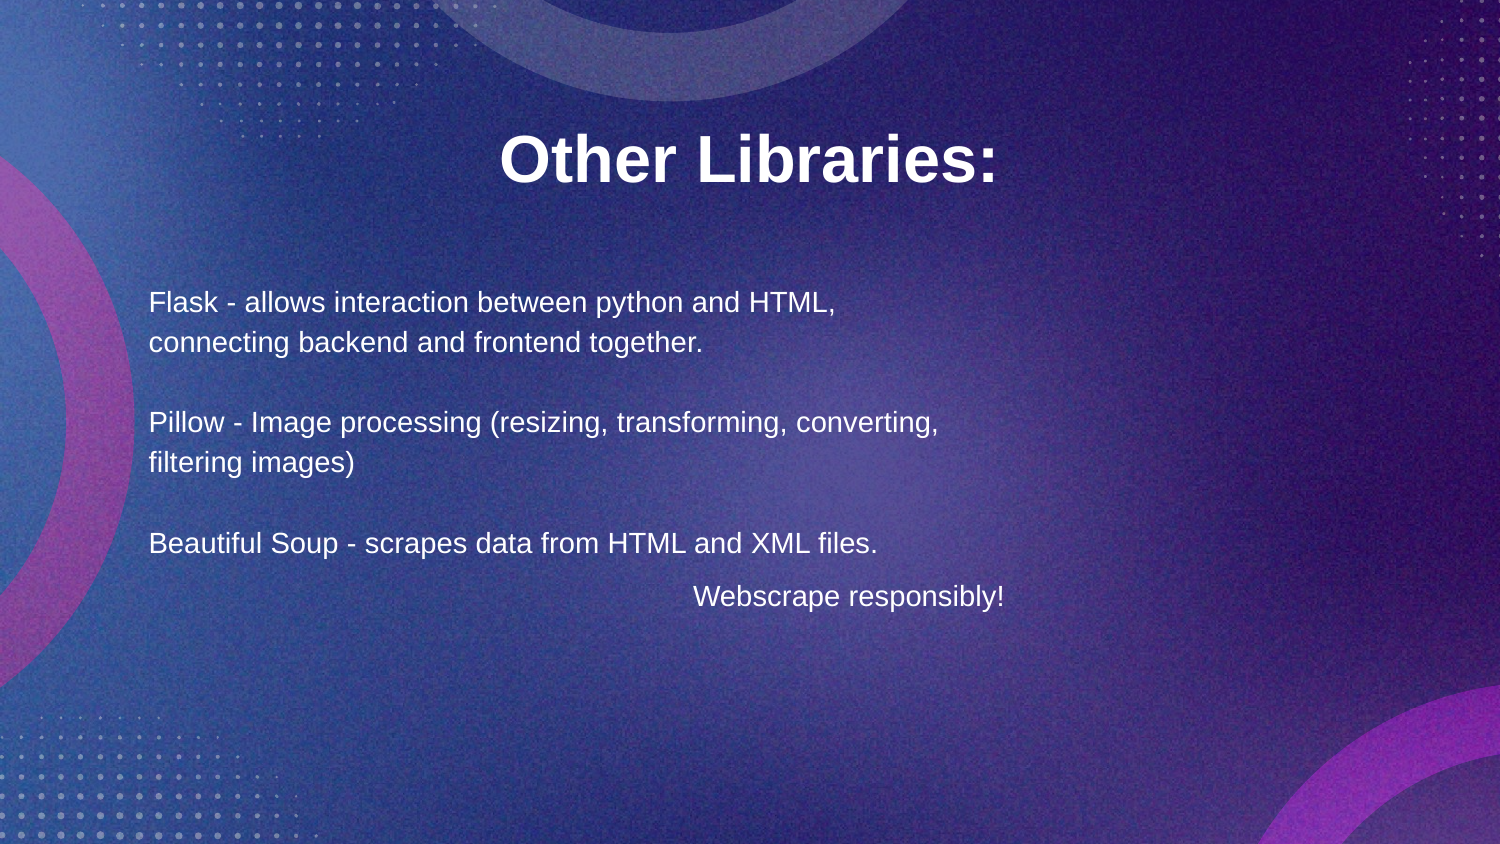

# Other Libraries:
Flask - allows interaction between python and HTML, connecting backend and frontend together.

Pillow - Image processing (resizing, transforming, converting, filtering images)

Beautiful Soup - scrapes data from HTML and XML files.
Webscrape responsibly!